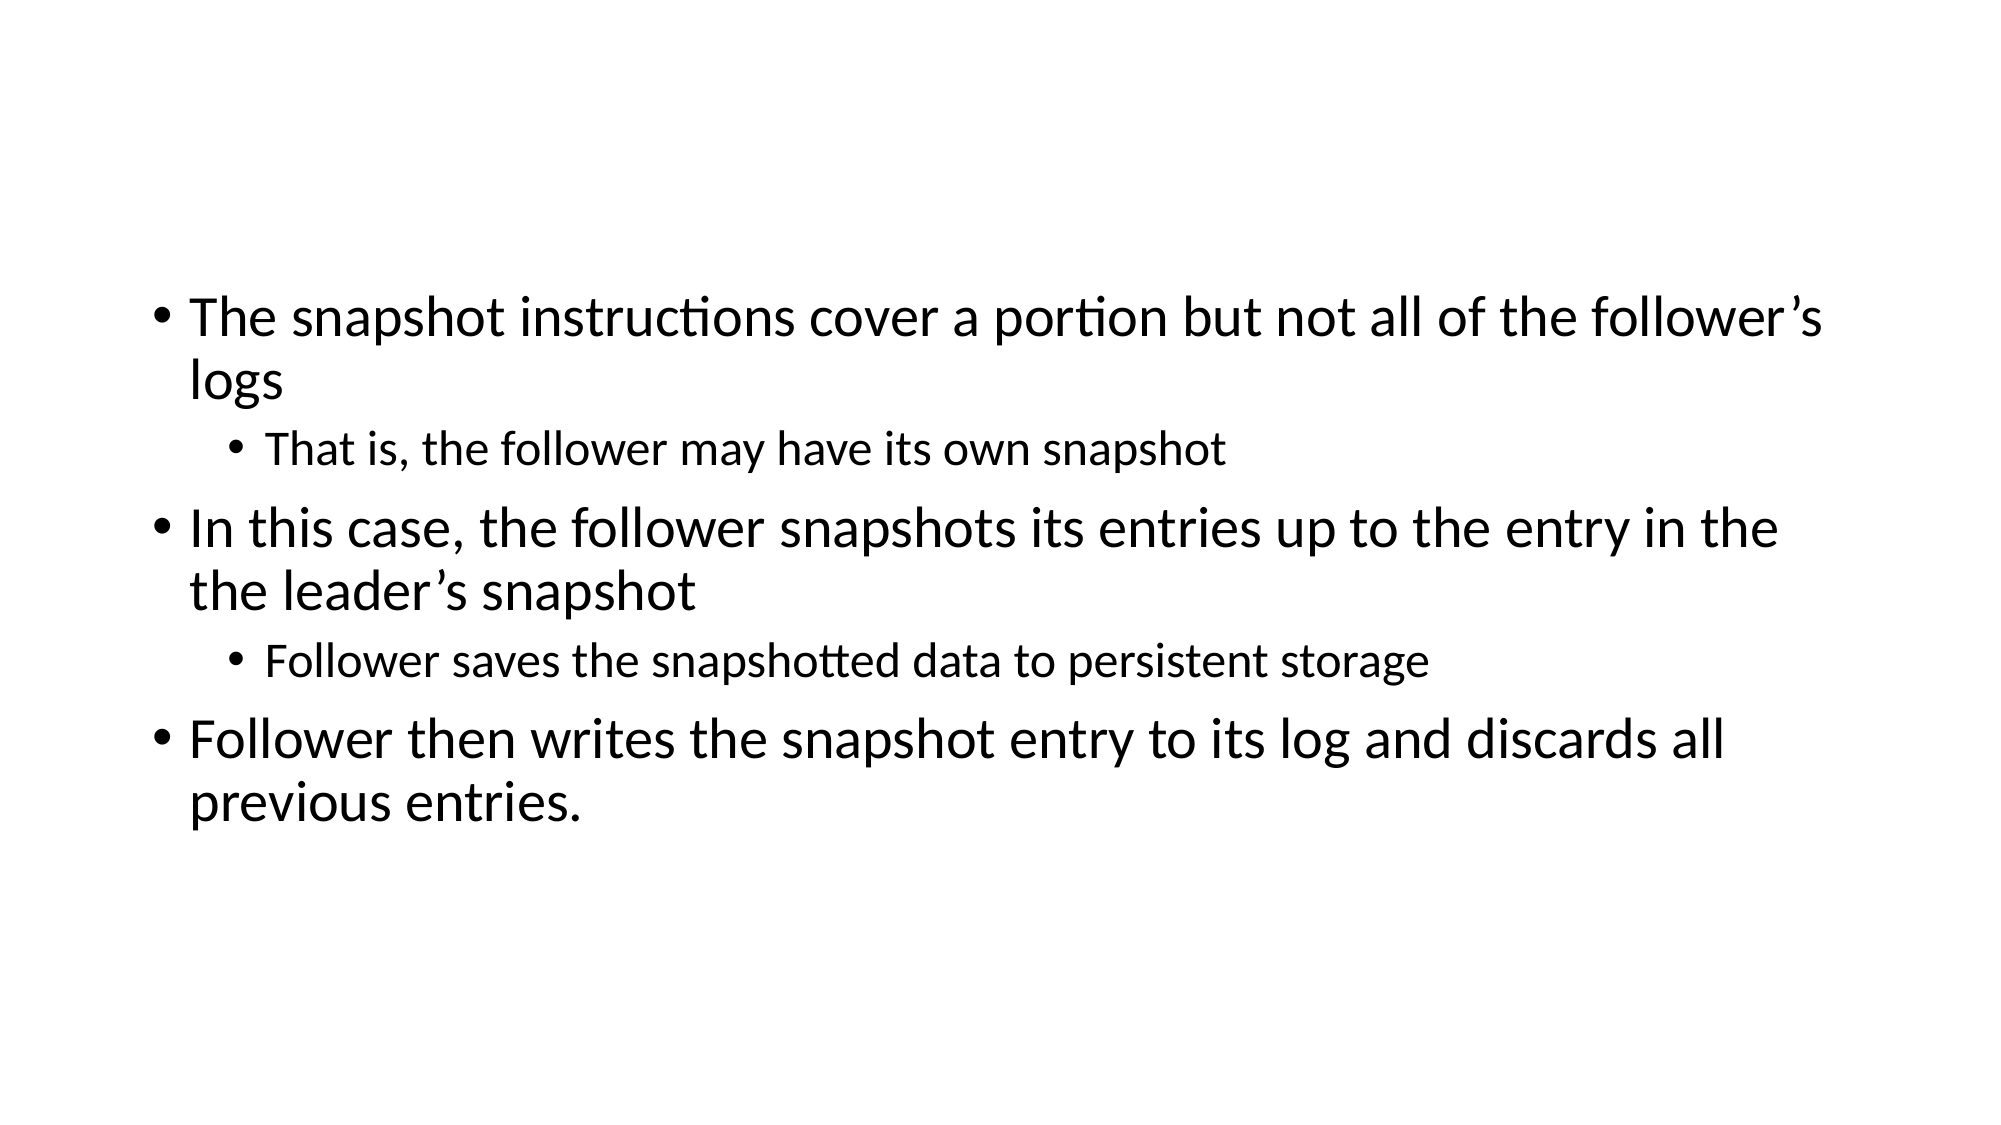

# Snapshot Updates Situation #2
The snapshot instructions cover a portion but not all of the follower’s logs
That is, the follower may have its own snapshot
In this case, the follower snapshots its entries up to the entry in the the leader’s snapshot
Follower saves the snapshotted data to persistent storage
Follower then writes the snapshot entry to its log and discards all previous entries.